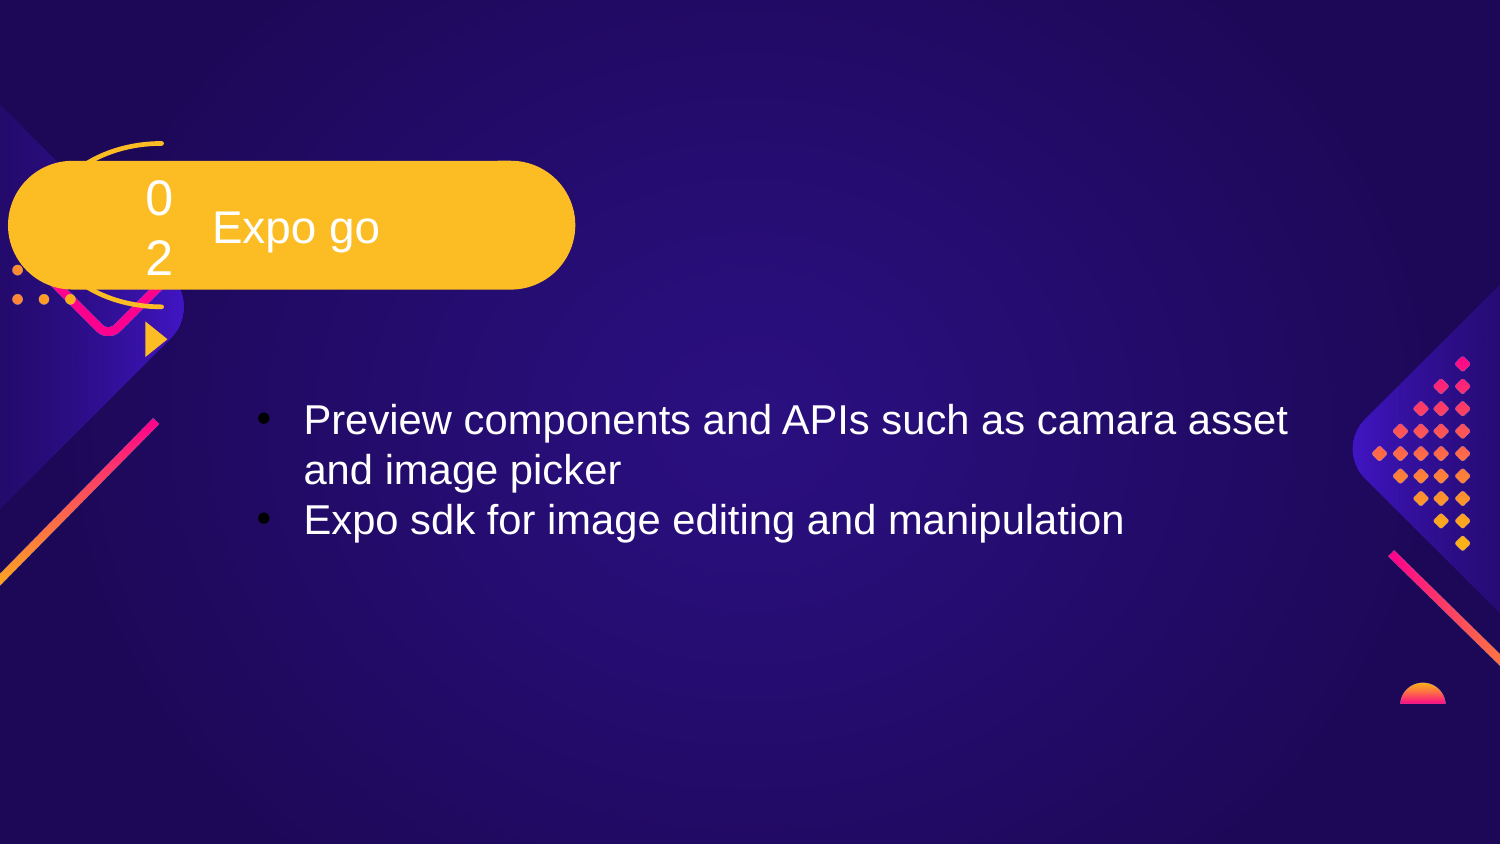

Expo go
02
Preview components and APIs such as camara asset and image picker
Expo sdk for image editing and manipulation